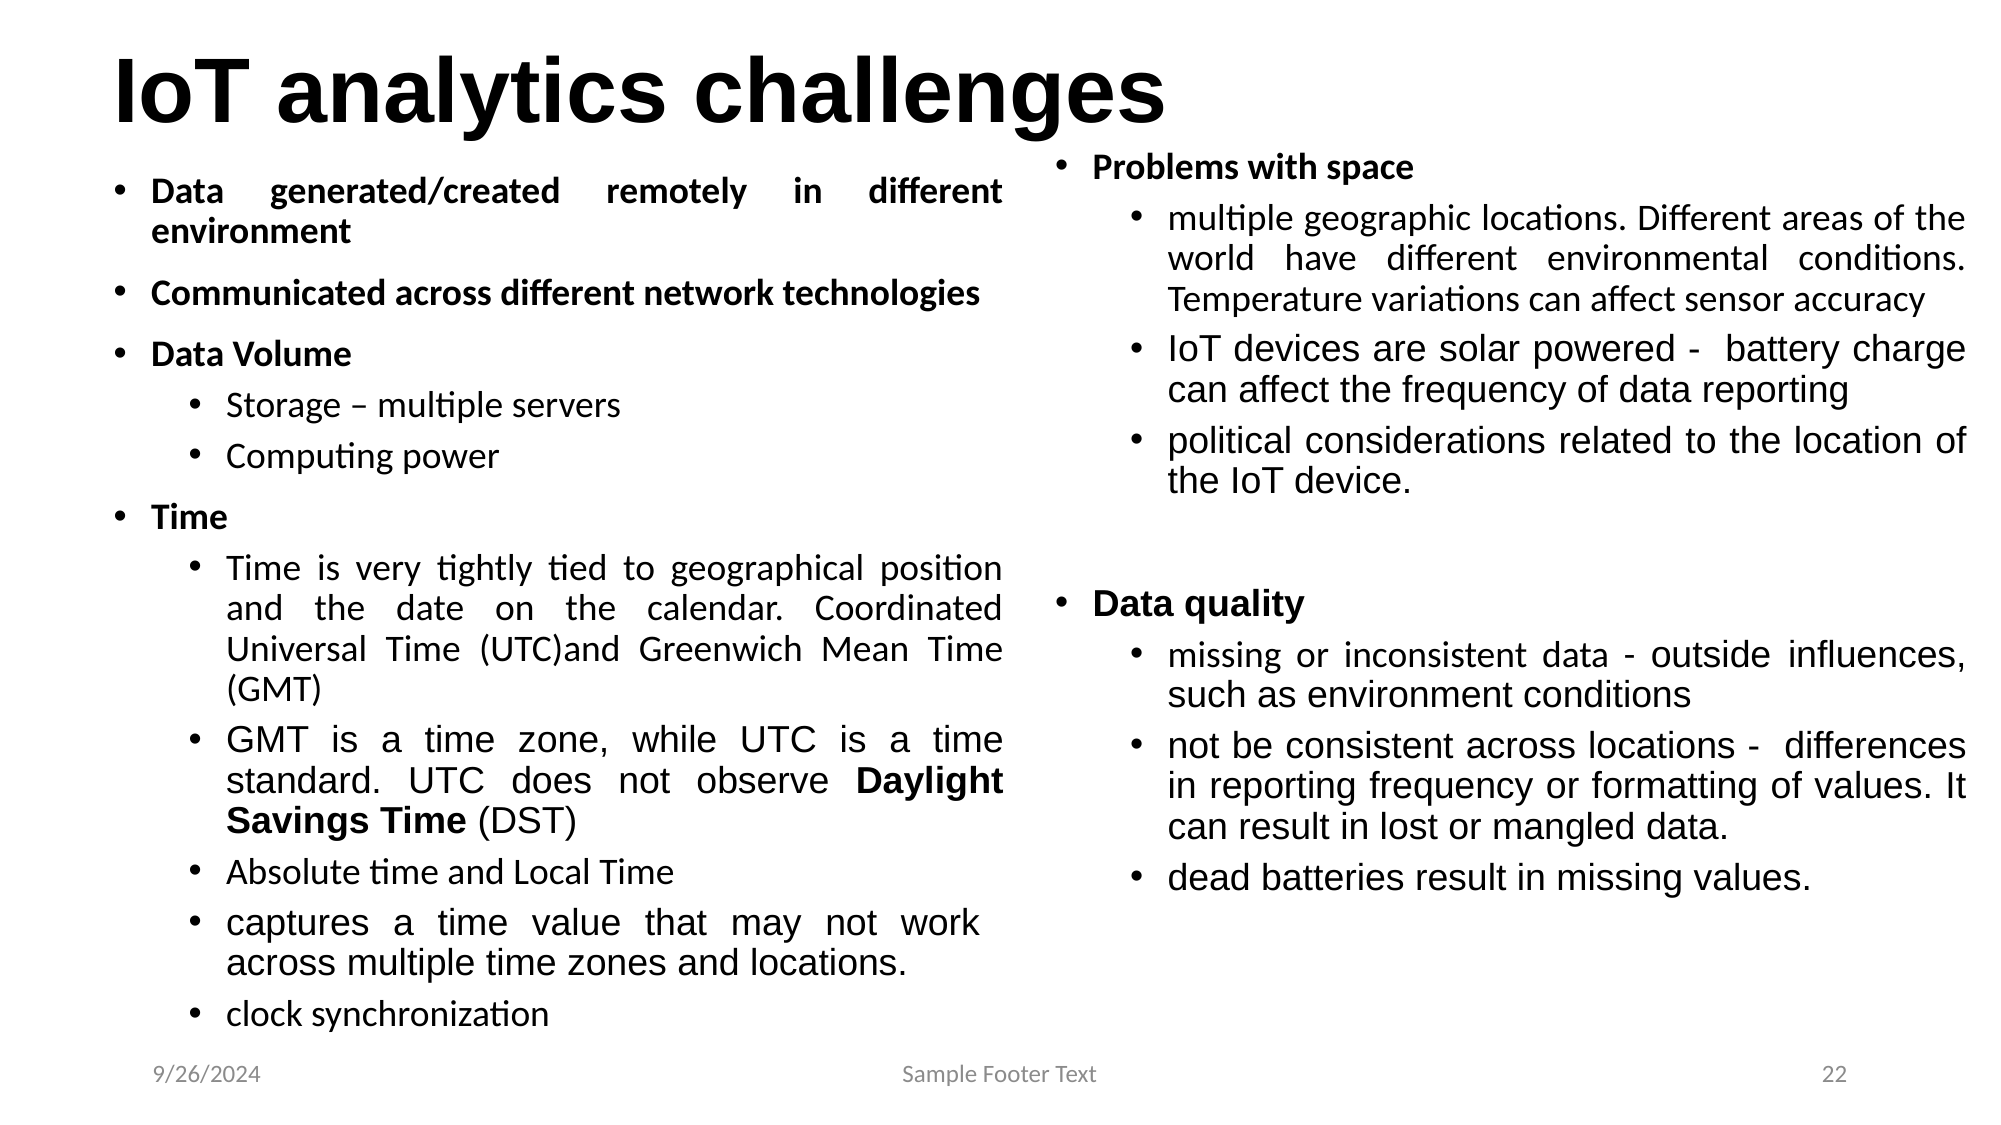

# IoT analytics challenges
Problems with space
multiple geographic locations. Different areas of the world have different environmental conditions. Temperature variations can affect sensor accuracy
IoT devices are solar powered -  battery charge can affect the frequency of data reporting
political considerations related to the location of the IoT device.

Data quality
missing or inconsistent data - outside influences, such as environment conditions
not be consistent across locations -  differences in reporting frequency or formatting of values. It can result in lost or mangled data.
dead batteries result in missing values.

Data generated/created remotely in different environment
Communicated across different network technologies
Data Volume
Storage – multiple servers
Computing power
Time
Time is very tightly tied to geographical position and the date on the calendar. Coordinated Universal Time (UTC)and Greenwich Mean Time (GMT)
GMT is a time zone, while UTC is a time standard. UTC does not observe Daylight Savings Time (DST)
Absolute time and Local Time
captures a time value that may not work  across multiple time zones and locations.
clock synchronization
9/26/2024
Sample Footer Text
22